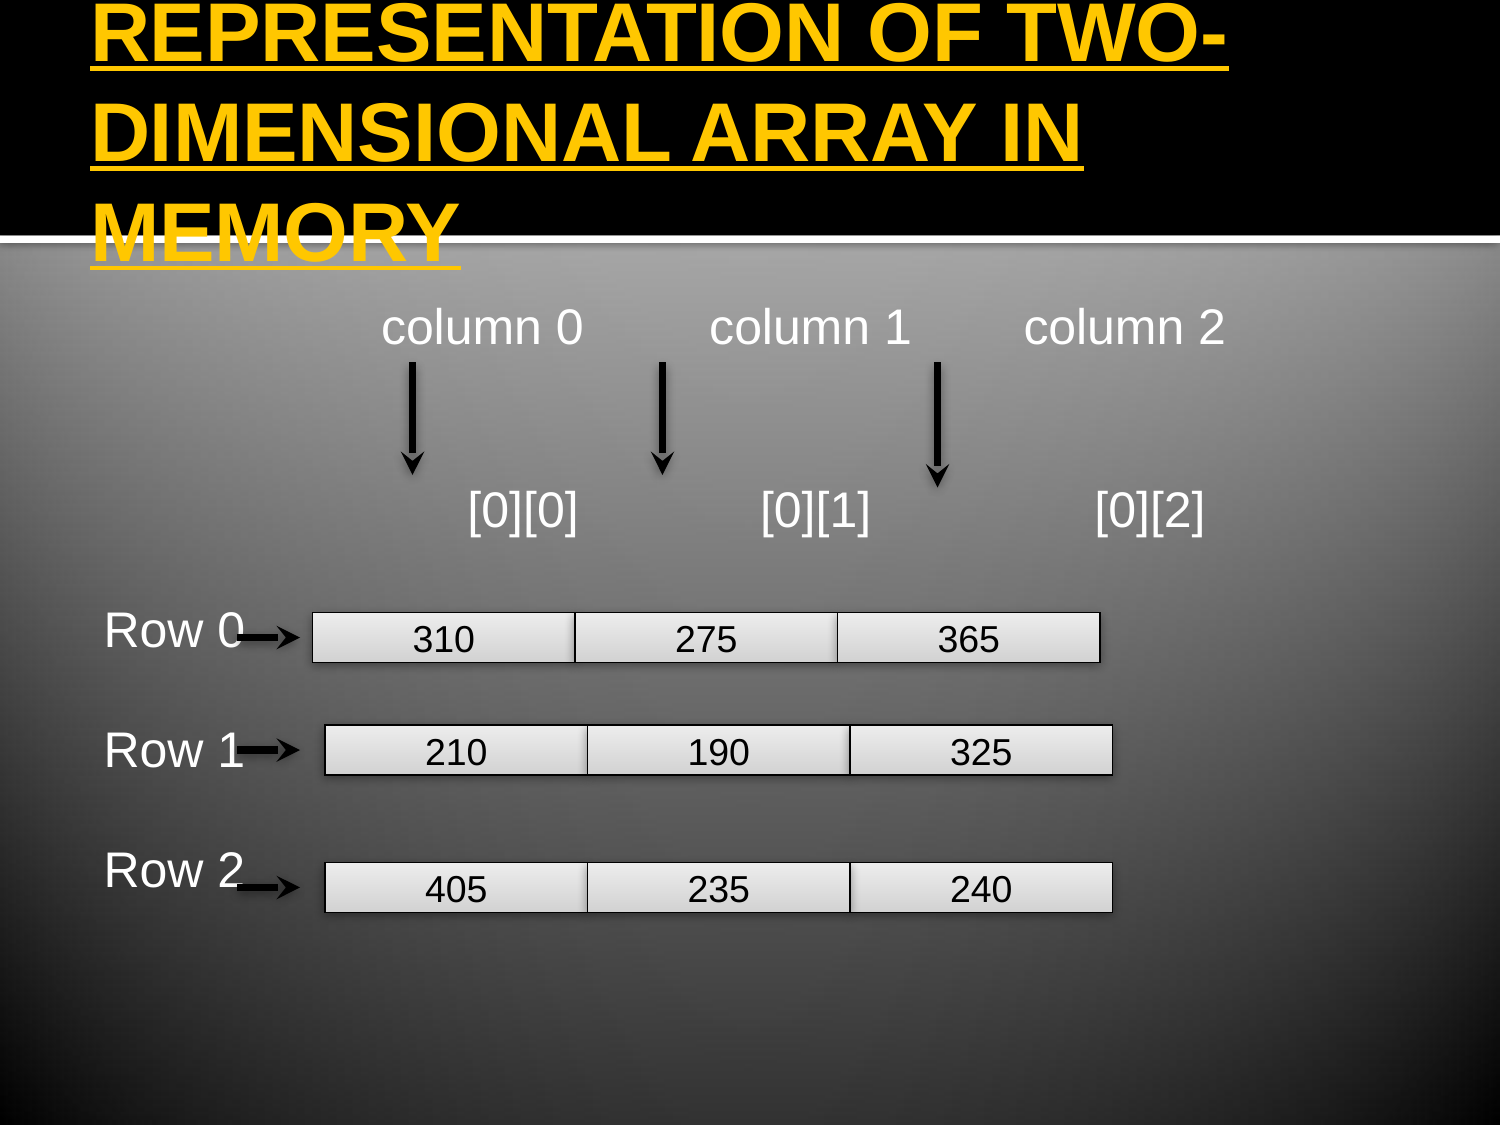

REPRESENTATION OF TWO-DIMENSIONAL ARRAY IN MEMORY
               column 0         column 1        column 2

                          [0][0]             [0][1]                [0][2]

Row 0

Row 1

Row 2
310
275
365
210
190
325
405
235
240